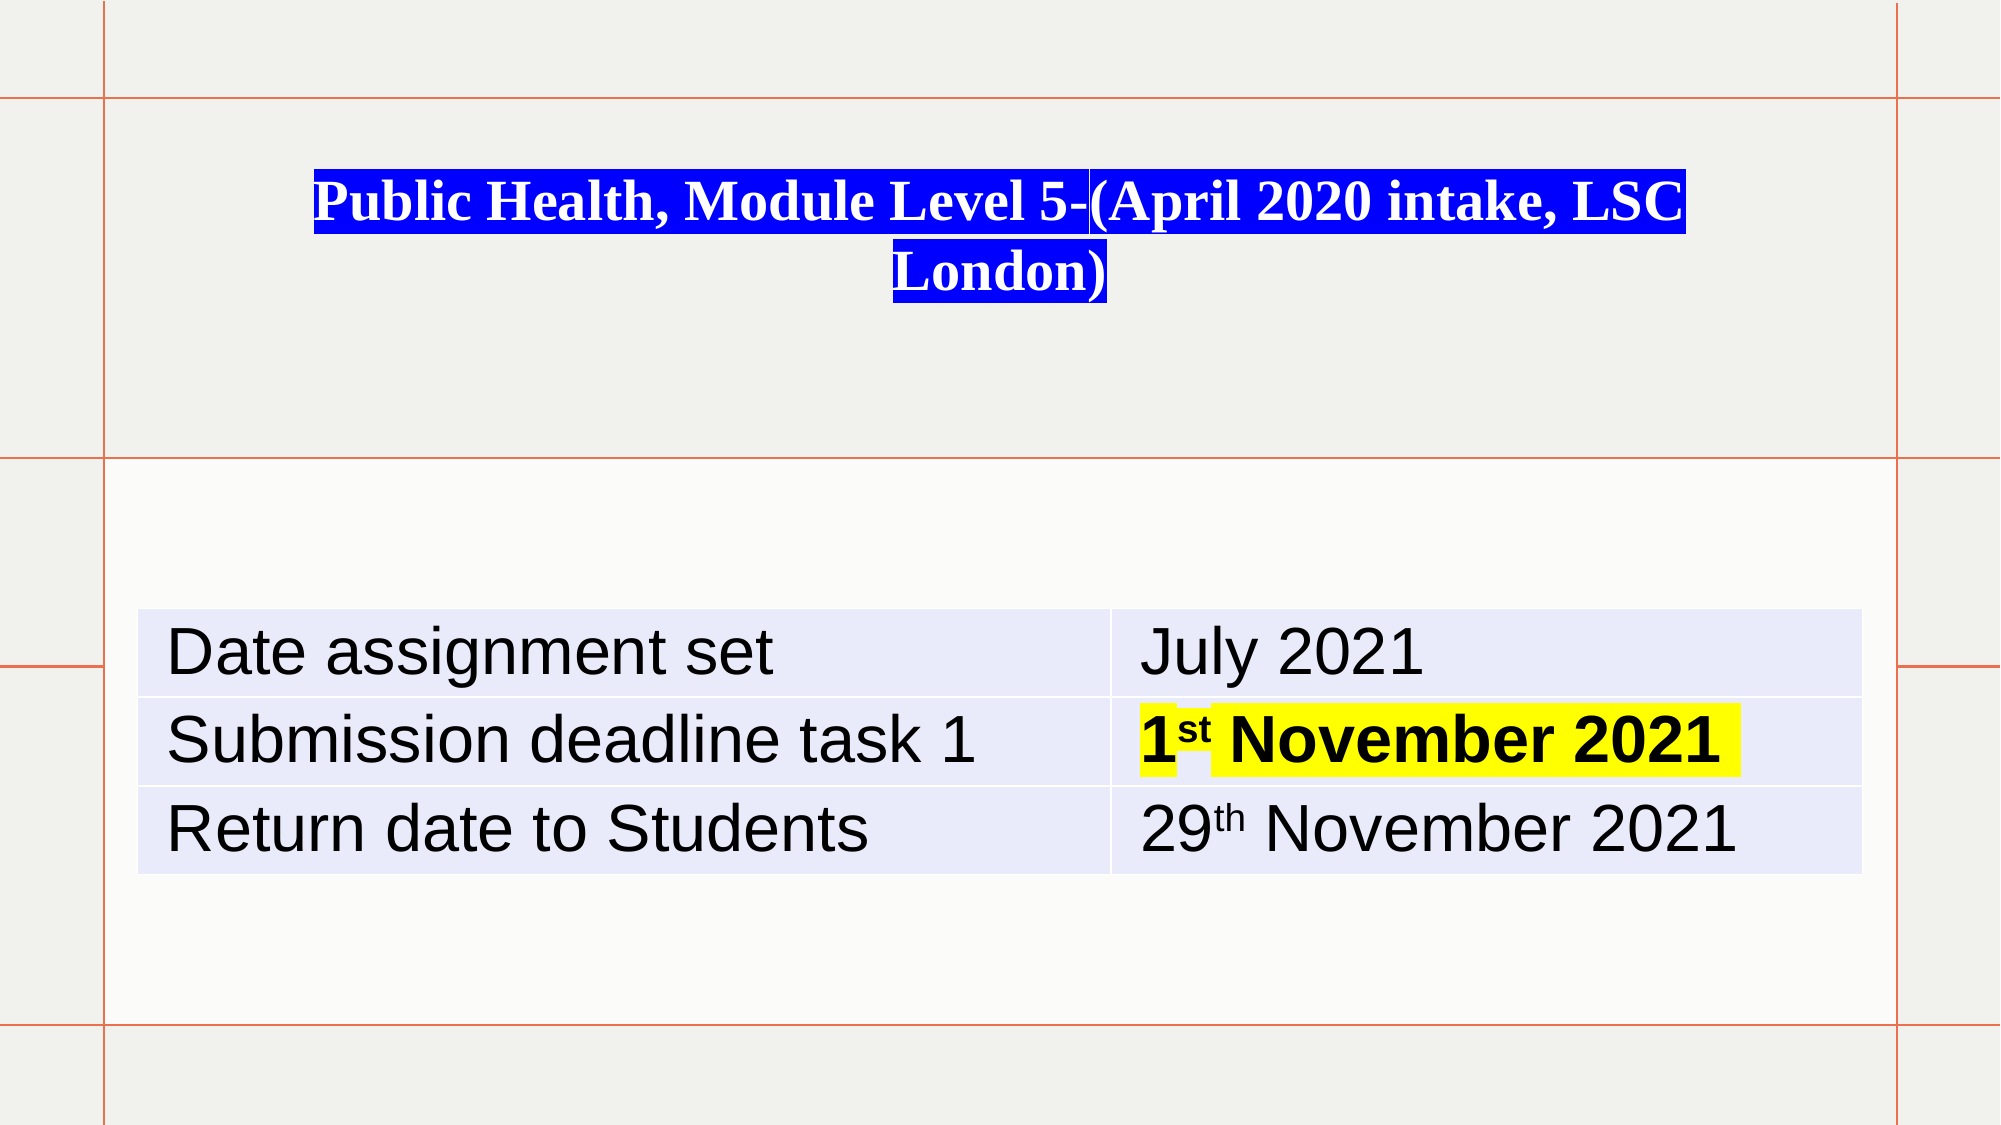

Public Health, Module Level 5-(April 2020 intake, LSC London)

| Date assignment set | July 2021 |
| --- | --- |
| Submission deadline task 1 | 1st November 2021 |
| Return date to Students | 29th November 2021 |